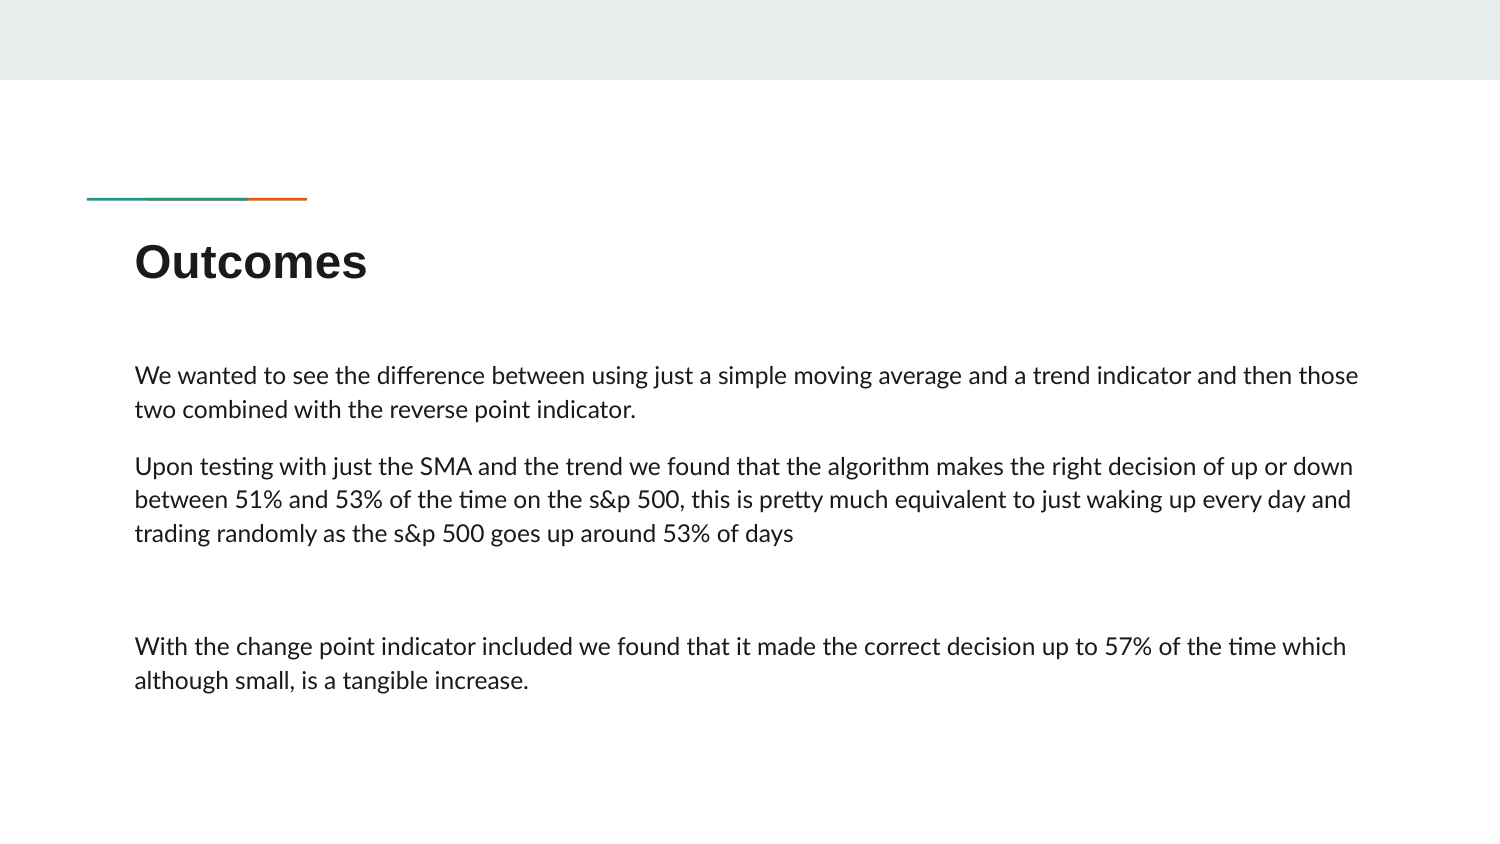

# Outcomes
We wanted to see the difference between using just a simple moving average and a trend indicator and then those two combined with the reverse point indicator.
Upon testing with just the SMA and the trend we found that the algorithm makes the right decision of up or down between 51% and 53% of the time on the s&p 500, this is pretty much equivalent to just waking up every day and trading randomly as the s&p 500 goes up around 53% of days

With the change point indicator included we found that it made the correct decision up to 57% of the time which although small, is a tangible increase.